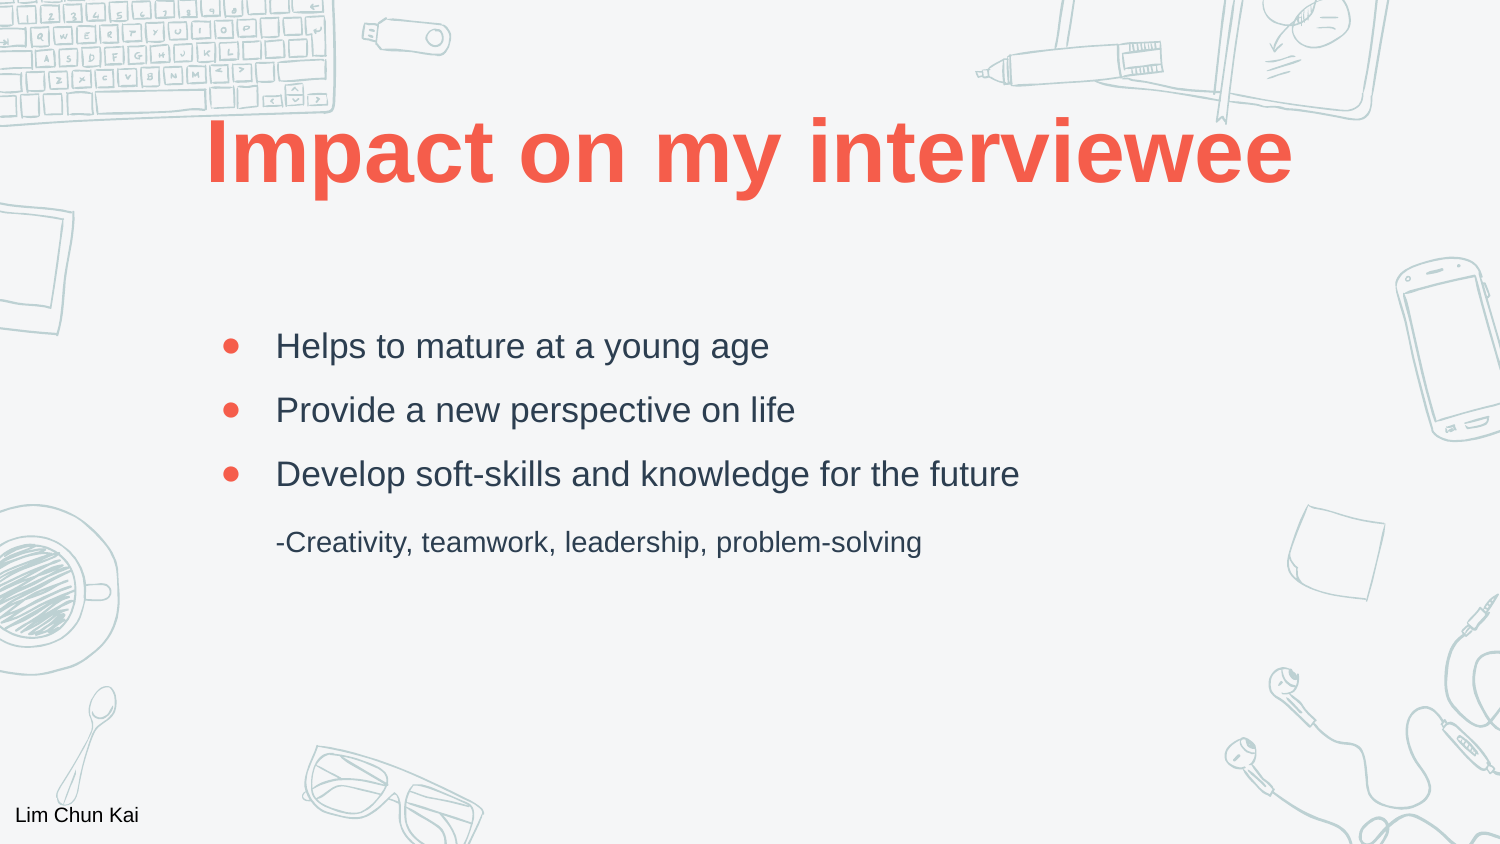

# Impact on my interviewee
Helps to mature at a young age
Provide a new perspective on life
Develop soft-skills and knowledge for the future
-Creativity, teamwork, leadership, problem-solving

Lim Chun Kai